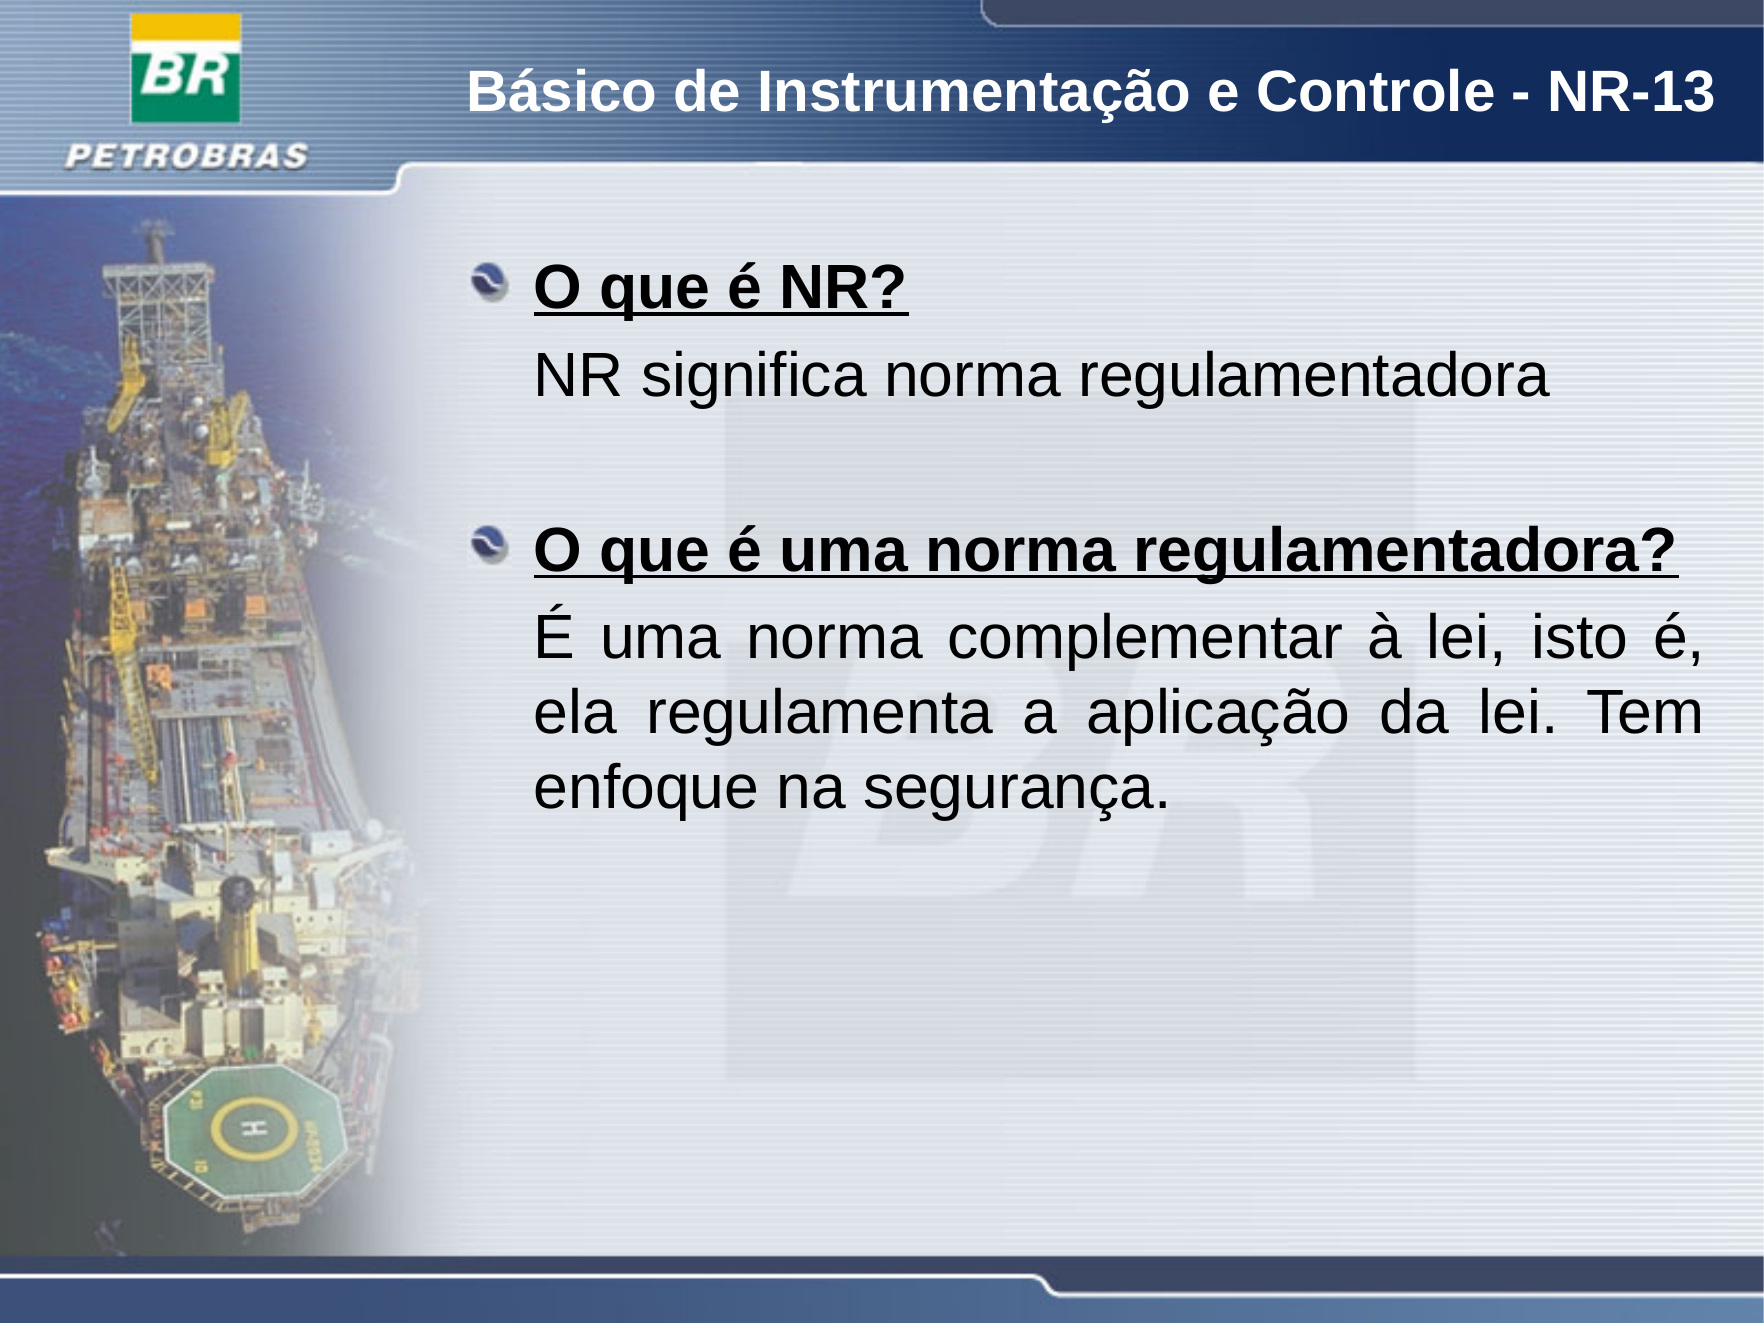

Básico de Instrumentação e Controle - NR-13
O que é NR?
	NR significa norma regulamentadora

O que é uma norma regulamentadora?
	É uma norma complementar à lei, isto é, ela regulamenta a aplicação da lei. Tem enfoque na segurança.